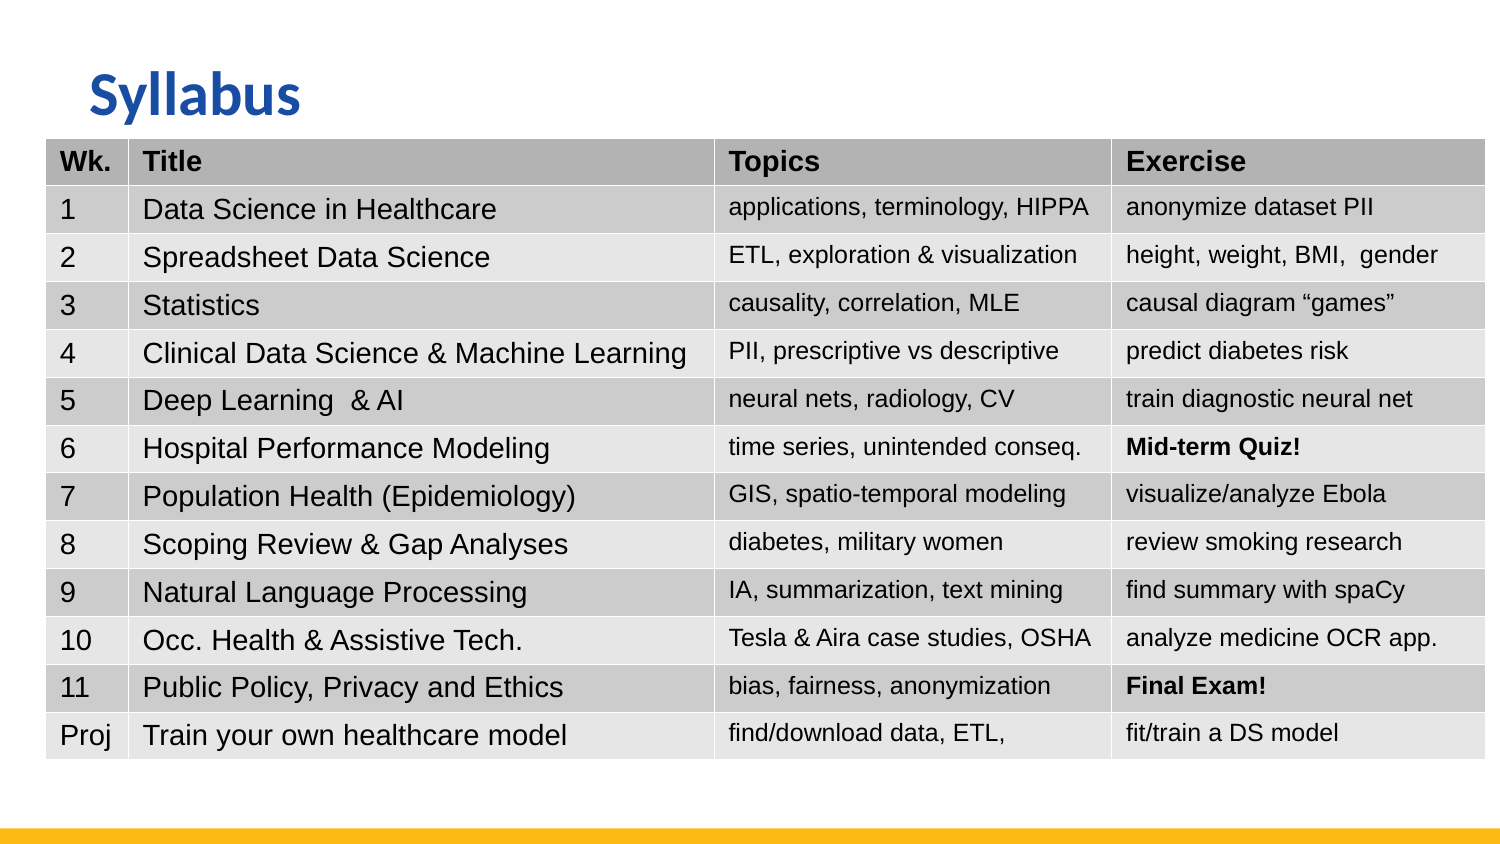

Syllabus
| Wk. | Title | Topics | Exercise |
| --- | --- | --- | --- |
| 1 | Data Science in Healthcare | applications, terminology, HIPPA | anonymize dataset PII |
| 2 | Spreadsheet Data Science | ETL, exploration & visualization | height, weight, BMI, gender |
| 3 | Statistics | causality, correlation, MLE | causal diagram “games” |
| 4 | Clinical Data Science & Machine Learning | PII, prescriptive vs descriptive | predict diabetes risk |
| 5 | Deep Learning & AI | neural nets, radiology, CV | train diagnostic neural net |
| 6 | Hospital Performance Modeling | time series, unintended conseq. | Mid-term Quiz! |
| 7 | Population Health (Epidemiology) | GIS, spatio-temporal modeling | visualize/analyze Ebola |
| 8 | Scoping Review & Gap Analyses | diabetes, military women | review smoking research |
| 9 | Natural Language Processing | IA, summarization, text mining | find summary with spaCy |
| 10 | Occ. Health & Assistive Tech. | Tesla & Aira case studies, OSHA | analyze medicine OCR app. |
| 11 | Public Policy, Privacy and Ethics | bias, fairness, anonymization | Final Exam! |
| Proj | Train your own healthcare model | find/download data, ETL, | fit/train a DS model |